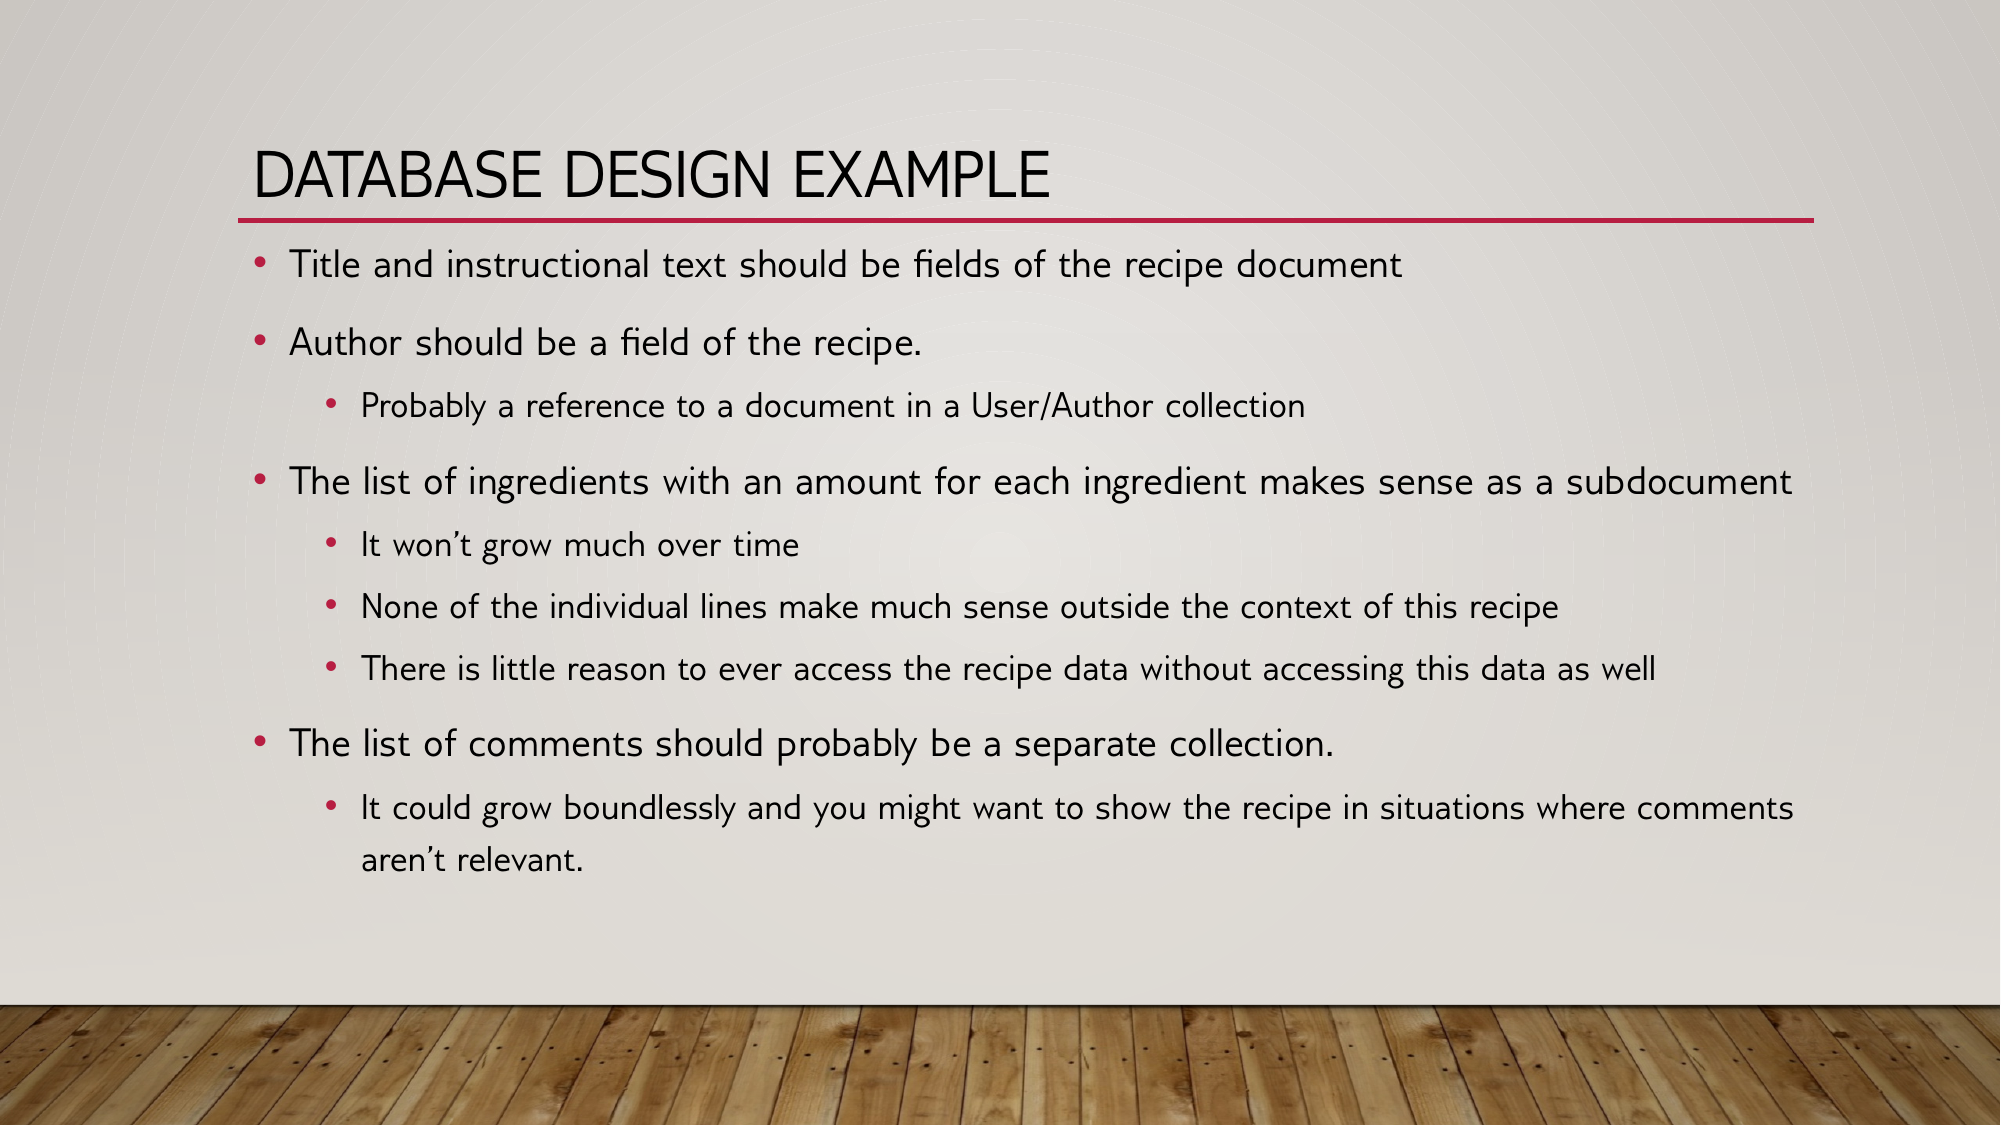

# Database Design Example
Title and instructional text should be fields of the recipe document
Author should be a field of the recipe.
Probably a reference to a document in a User/Author collection
The list of ingredients with an amount for each ingredient makes sense as a subdocument
It won’t grow much over time
None of the individual lines make much sense outside the context of this recipe
There is little reason to ever access the recipe data without accessing this data as well
The list of comments should probably be a separate collection.
It could grow boundlessly and you might want to show the recipe in situations where comments aren’t relevant.